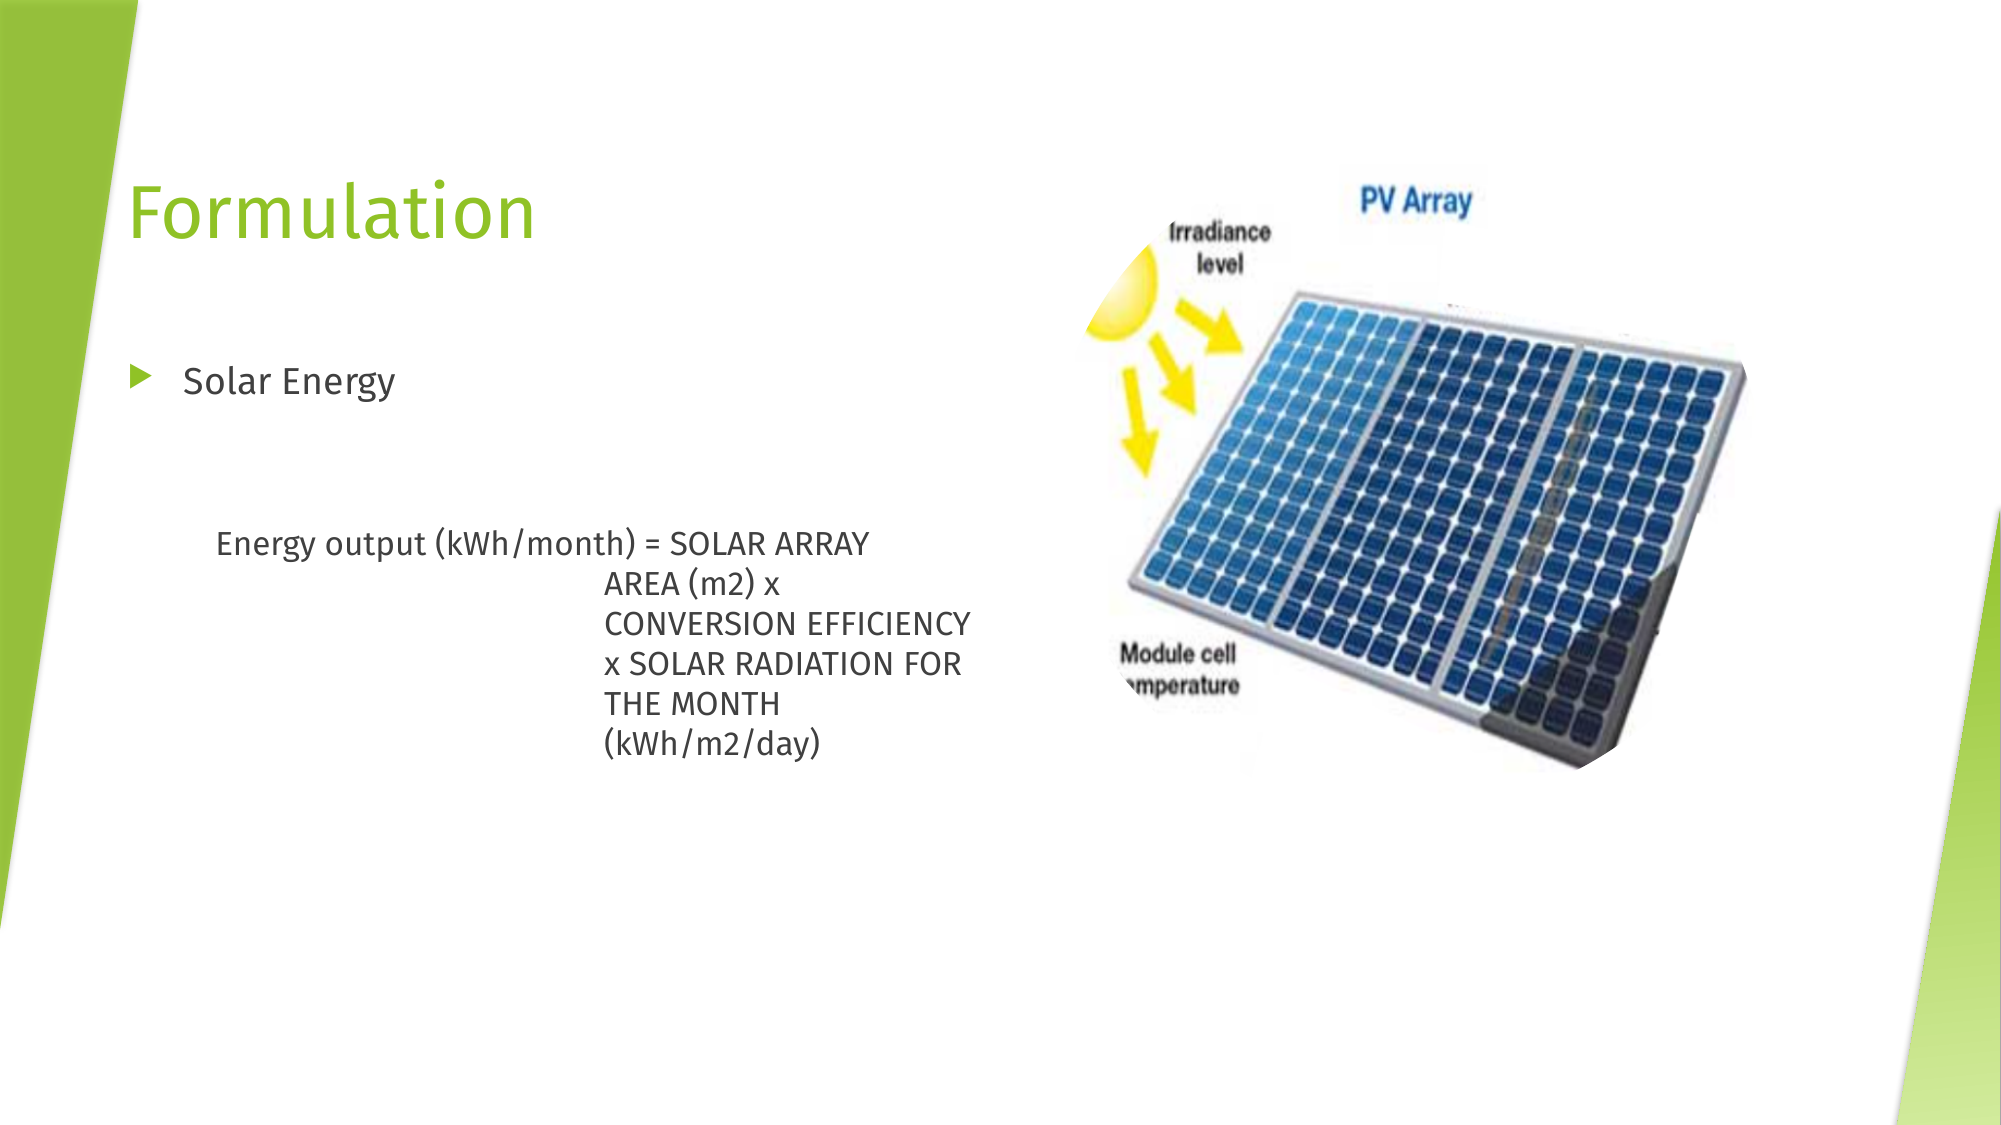

# Formulation

Solar Energy

       Energy output (kWh/month) = SOLAR ARRAY 				AREA (m2) x 				CONVERSION EFFICIENCY 			x SOLAR RADIATION FOR 			THE MONTH 				(kWh/m2/day)